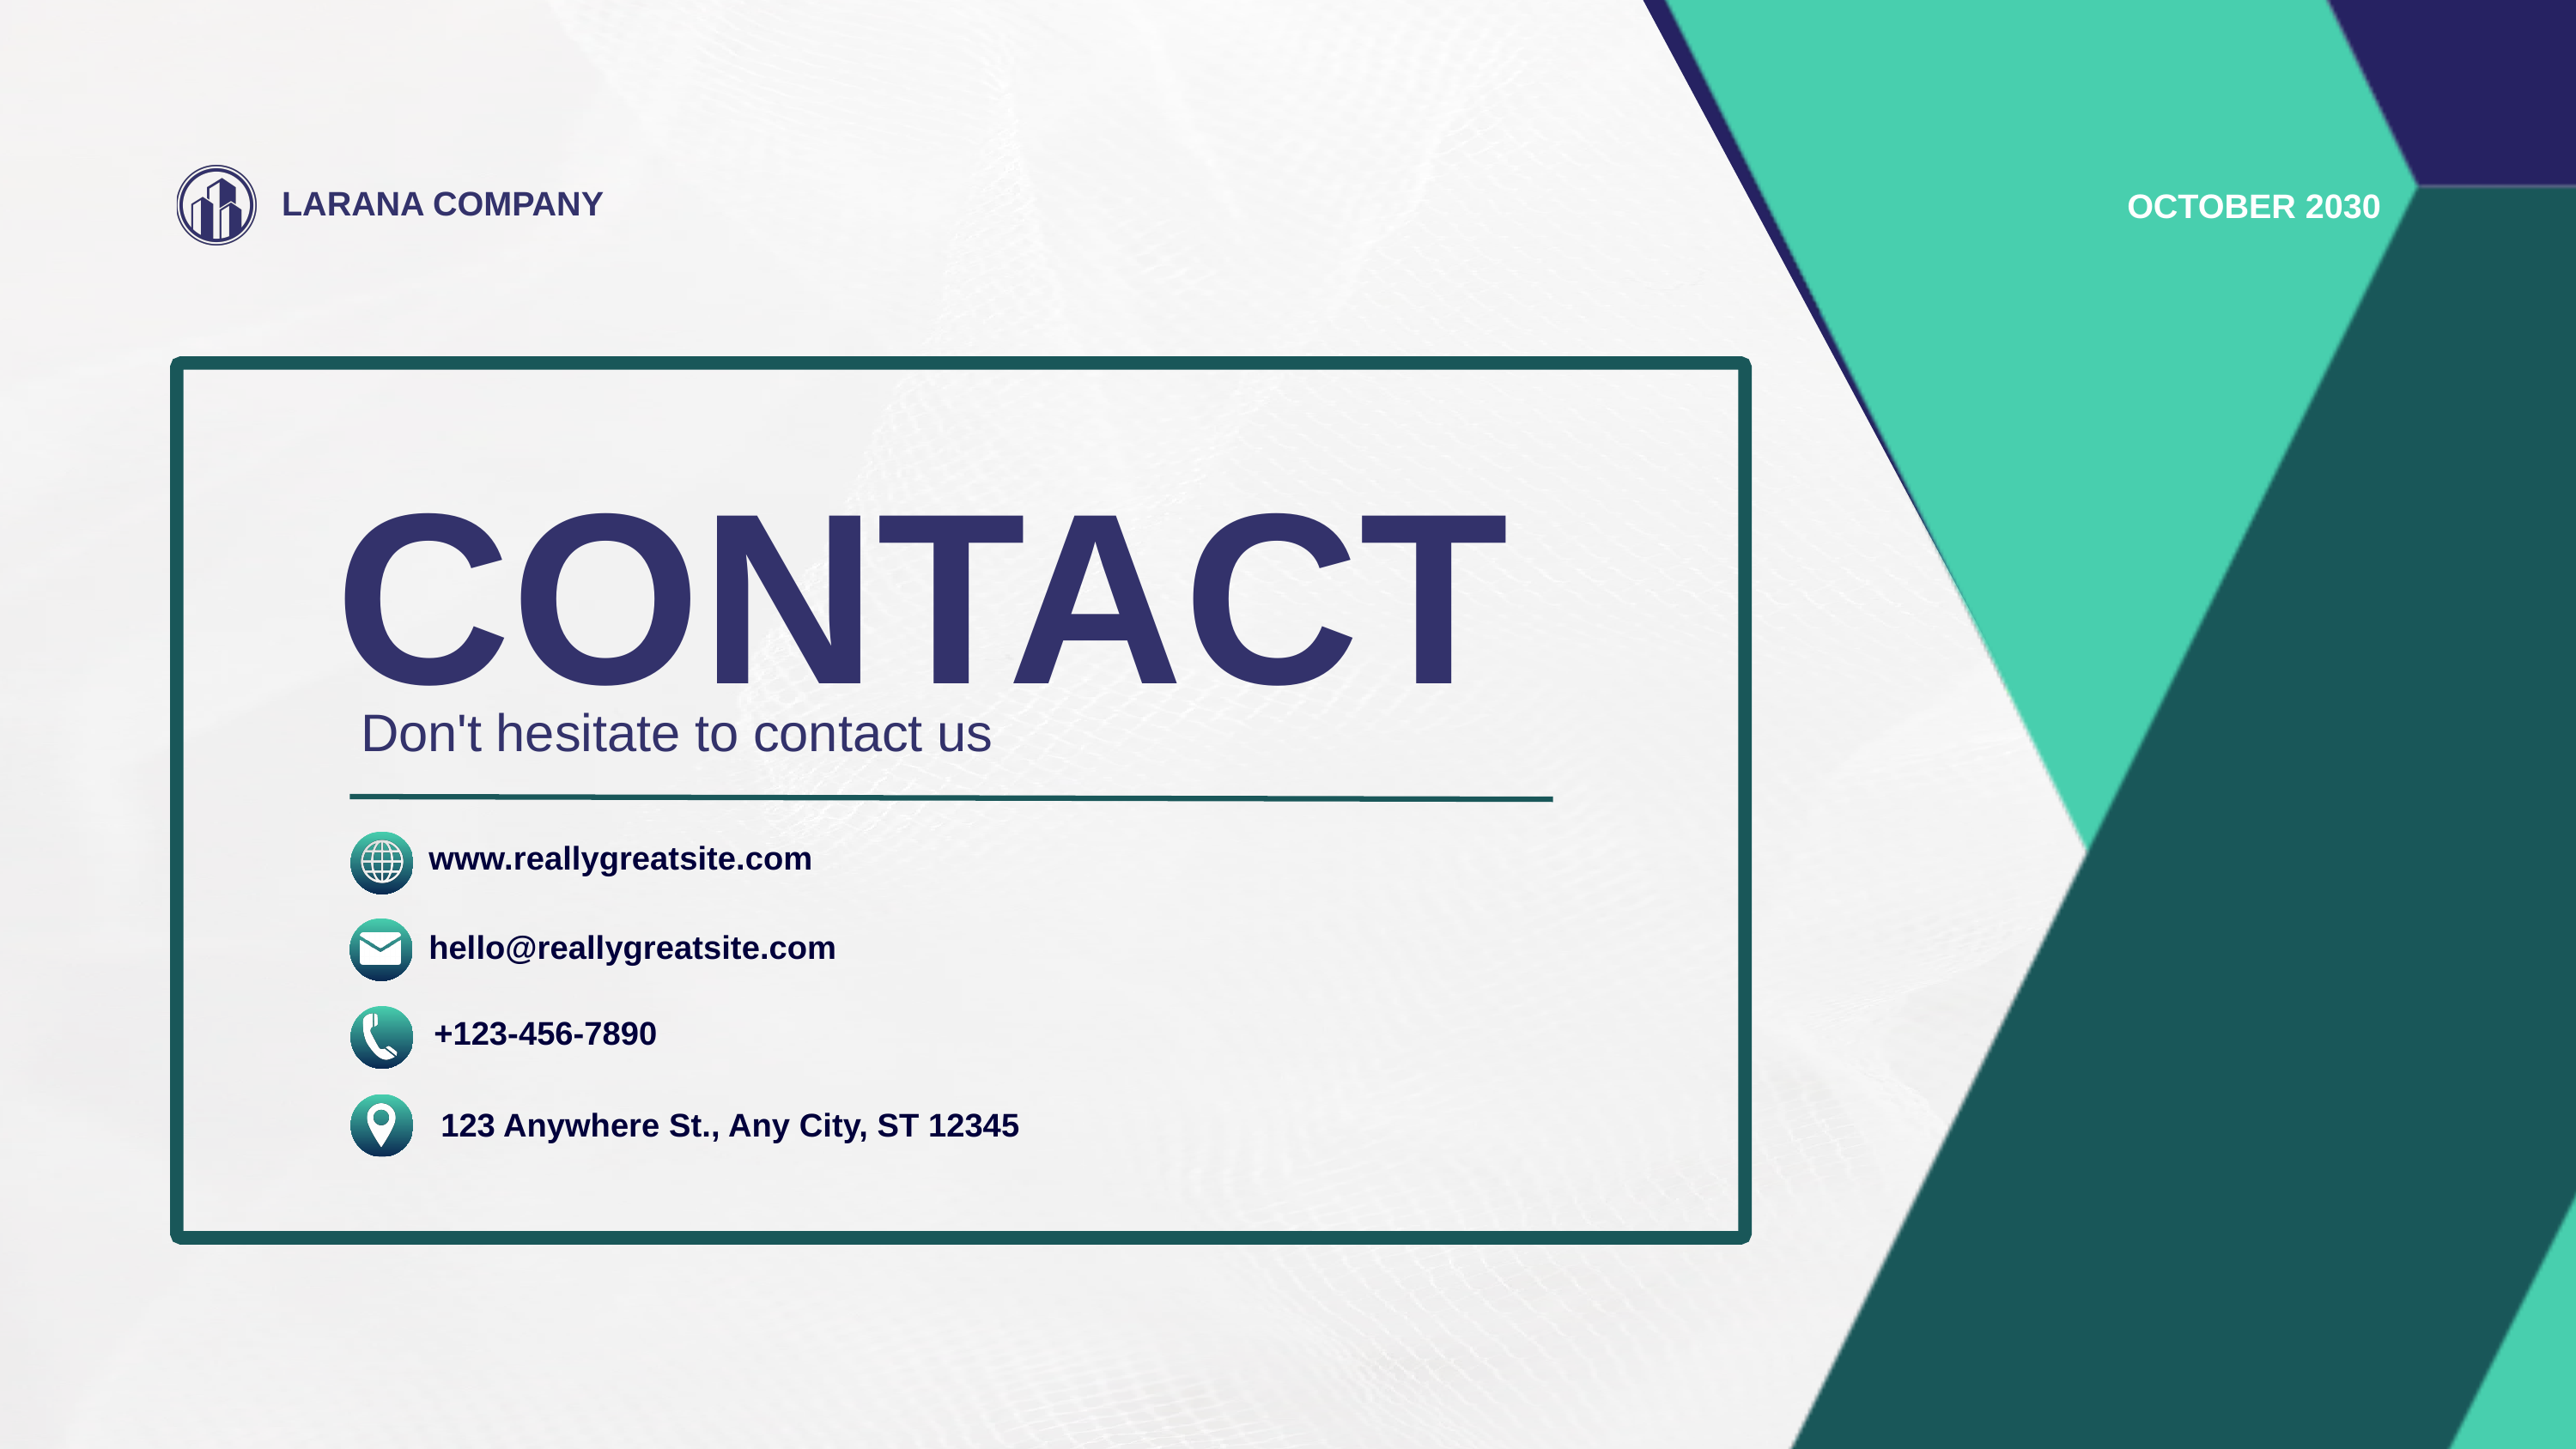

LARANA COMPANY
OCTOBER 2030

CONTACT
Don't hesitate to contact us

www.reallygreatsite.com

hello@reallygreatsite.com

+123-456-7890

123 Anywhere St., Any City, ST 12345